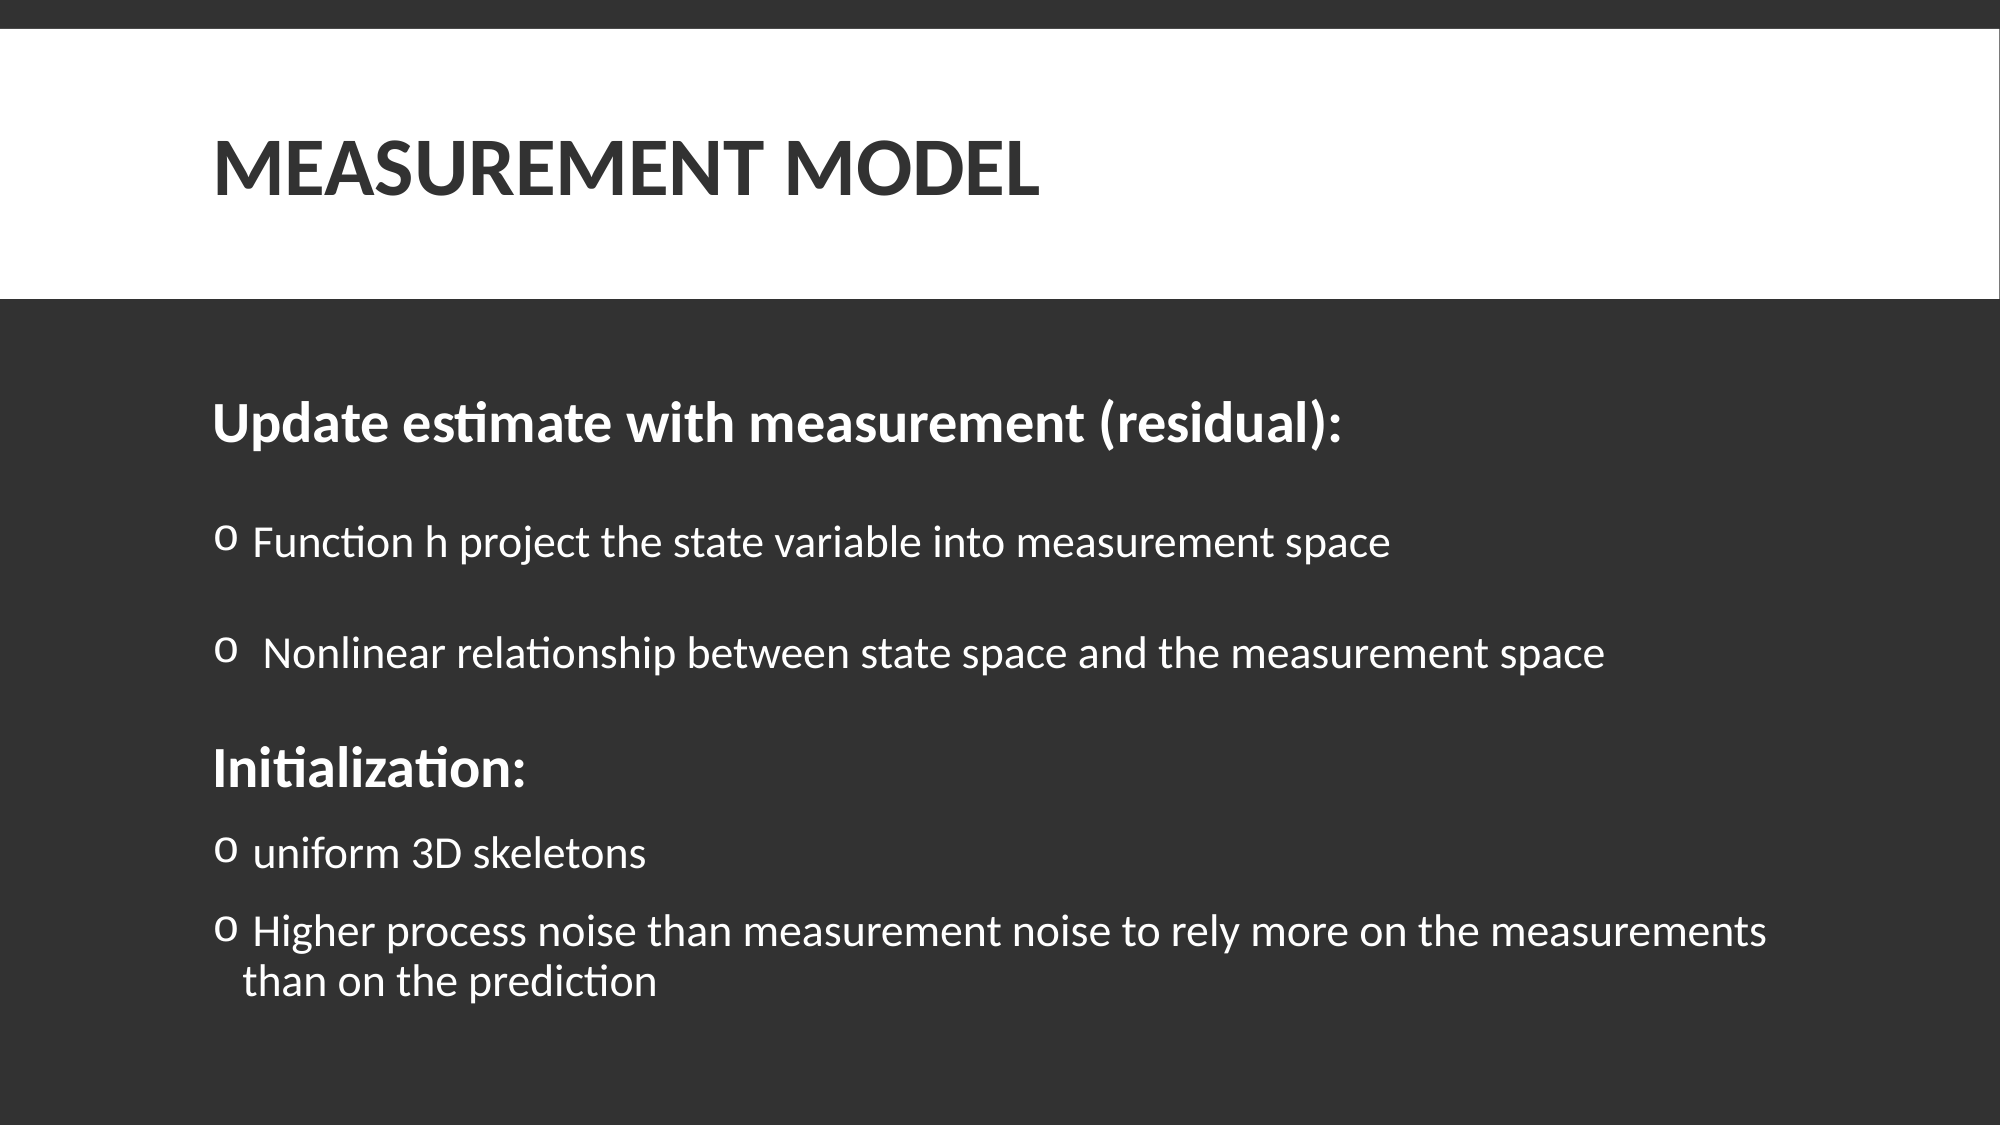

# Measurement model
Update estimate with measurement (residual):
 Function h project the state variable into measurement space
  Nonlinear relationship between state space and the measurement space
Initialization:
 uniform 3D skeletons
 Higher process noise than measurement noise to rely more on the measurements than on the prediction